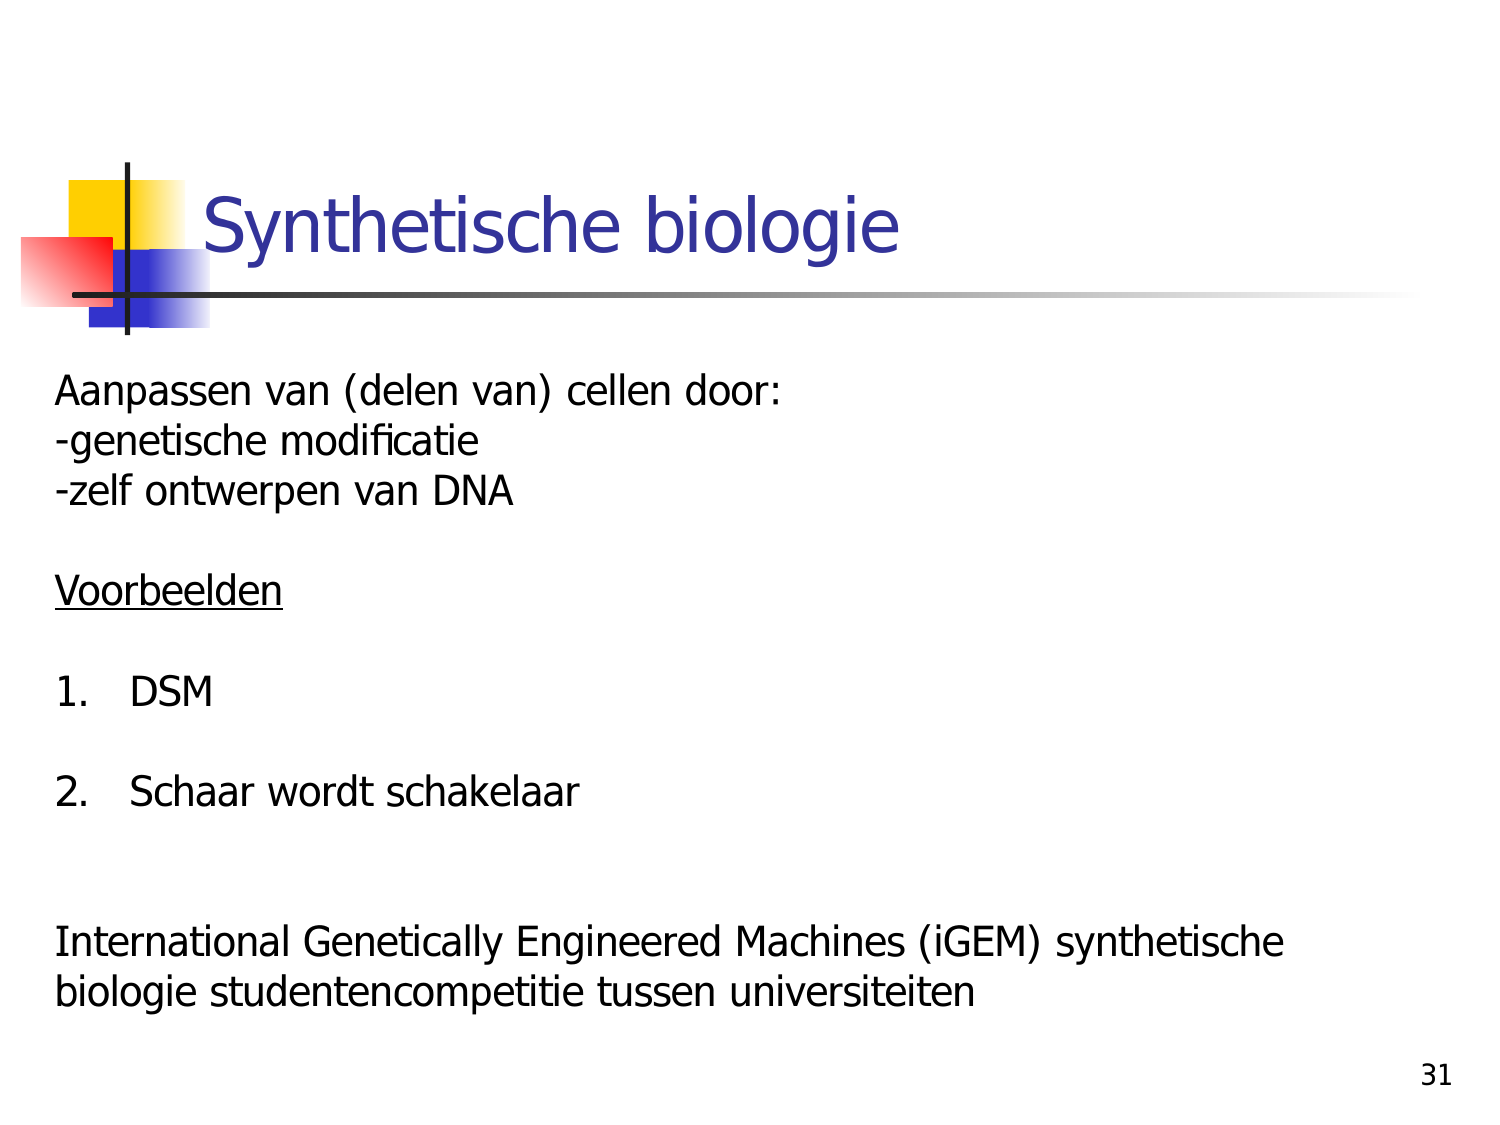

# Synthetische biologie
Aanpassen van (delen van) cellen door:
-genetische modificatie
-zelf ontwerpen van DNA

Voorbeelden

DSM

Schaar wordt schakelaar

International Genetically Engineered Machines (iGEM) synthetische
biologie studentencompetitie tussen universiteiten
31